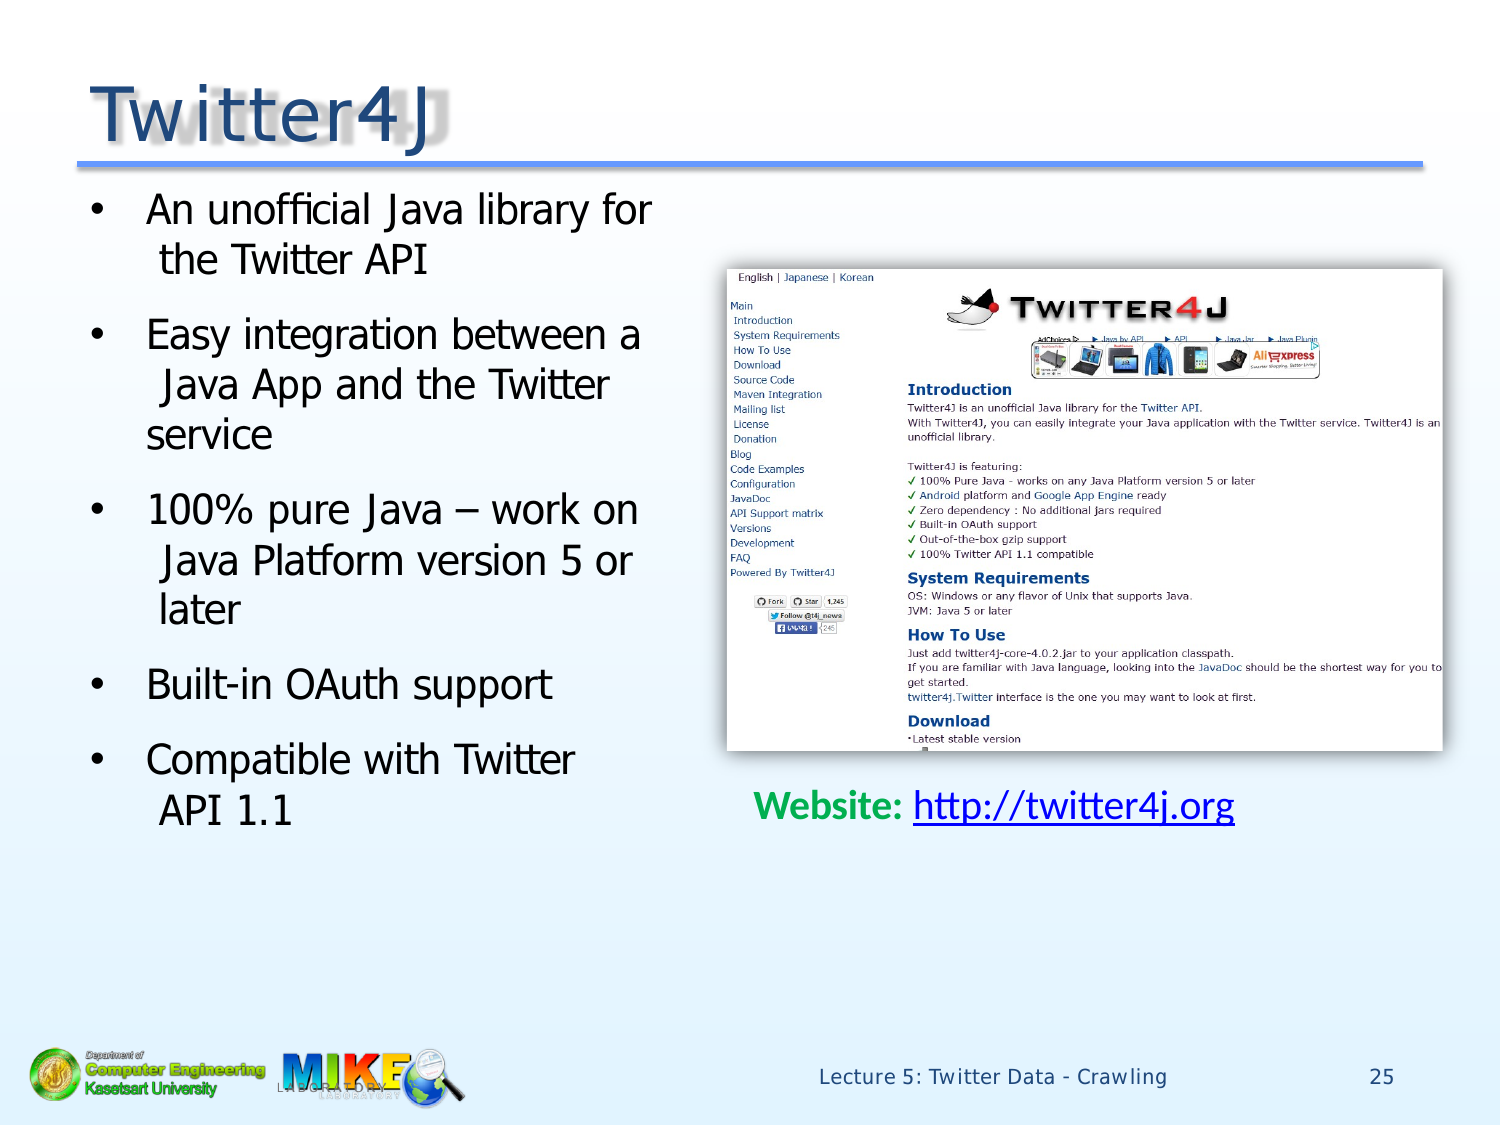

# Twitter4J
An unofficial Java library for  the Twitter API
Easy integration between a  Java App and the Twitter  service
100% pure Java – work on  Java Platform version 5 or  later
Built-in OAuth support
Compatible with Twitter  API 1.1

Website: http://twitter4j.org
Lecture 5: Twitter Data - Crawling
25